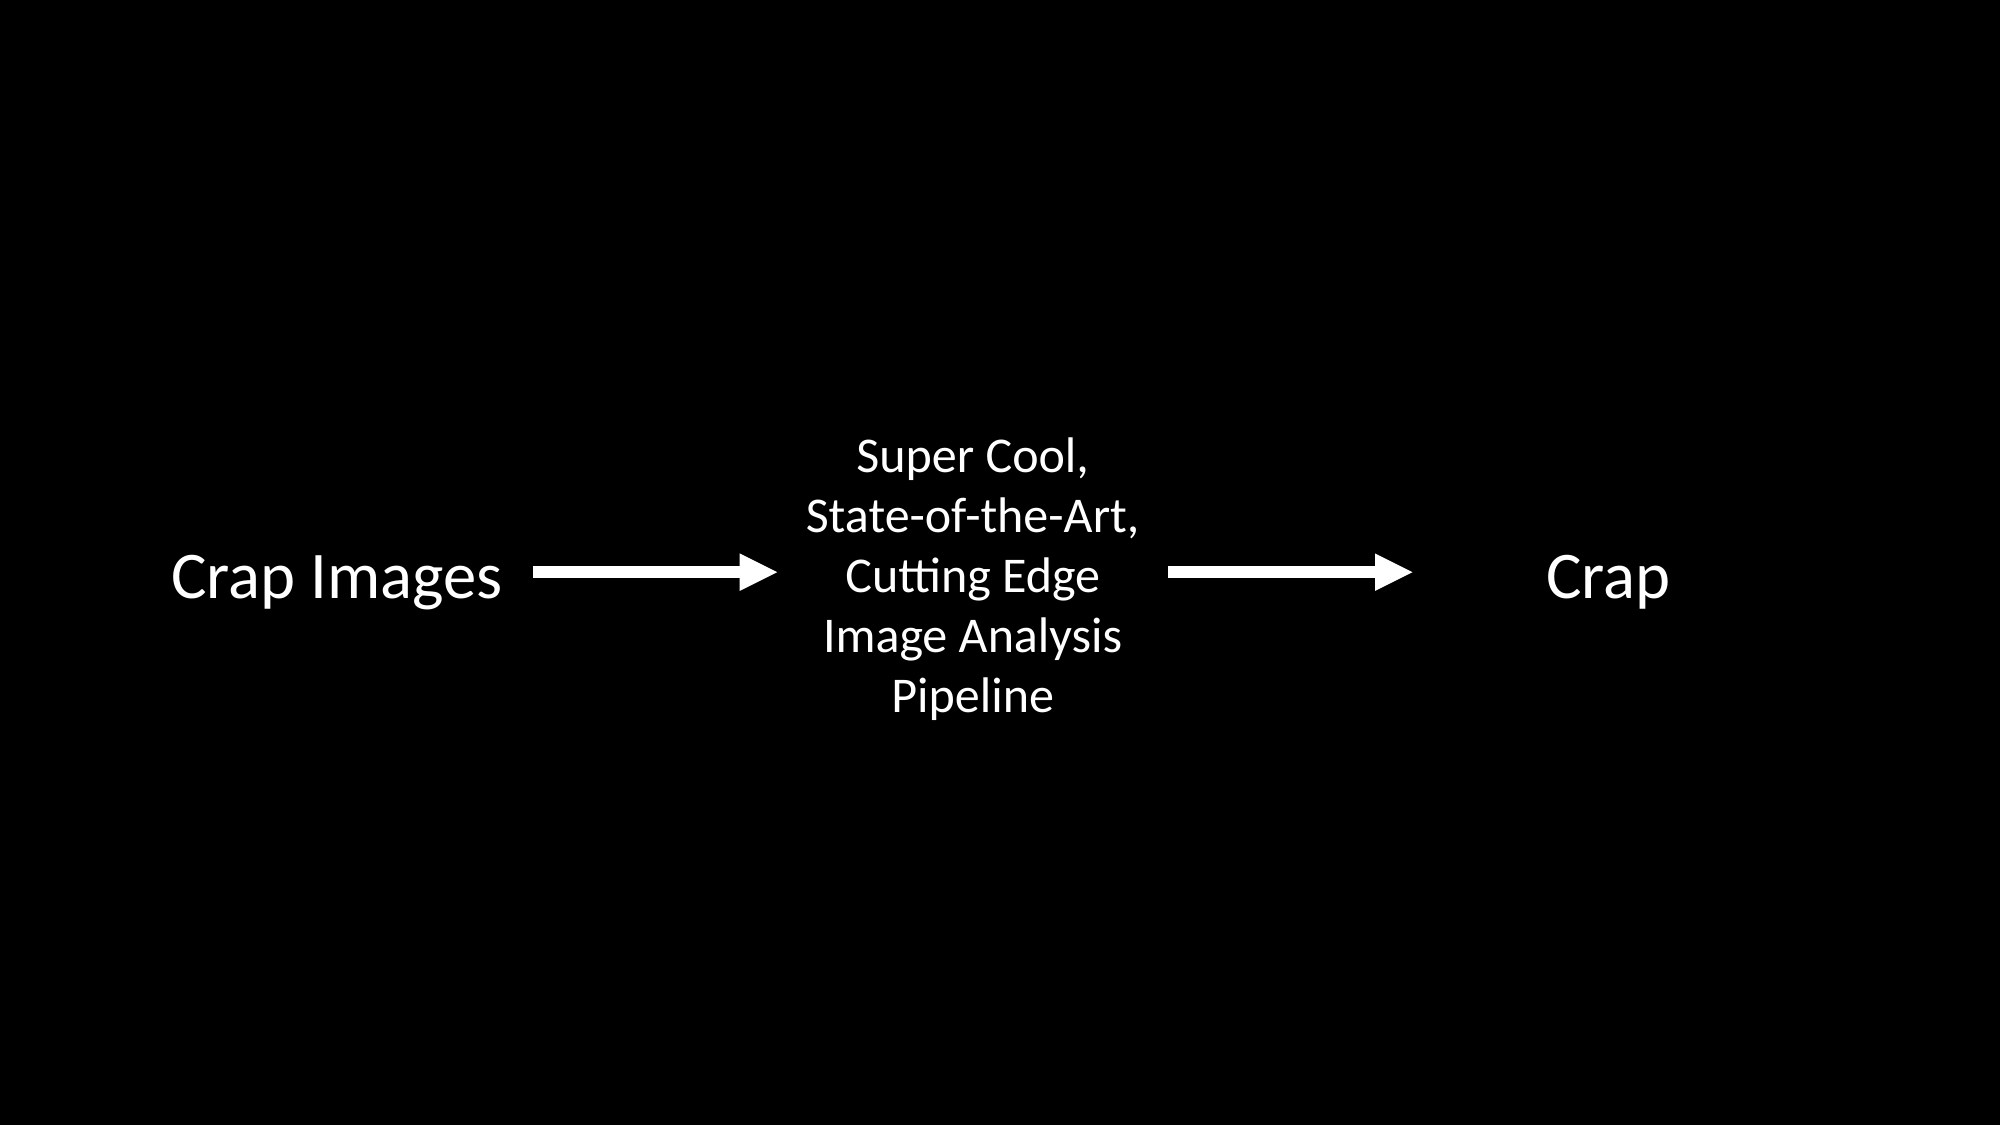

Crap Images
Super Cool, State-of-the-Art, Cutting Edge Image Analysis Pipeline
Crap